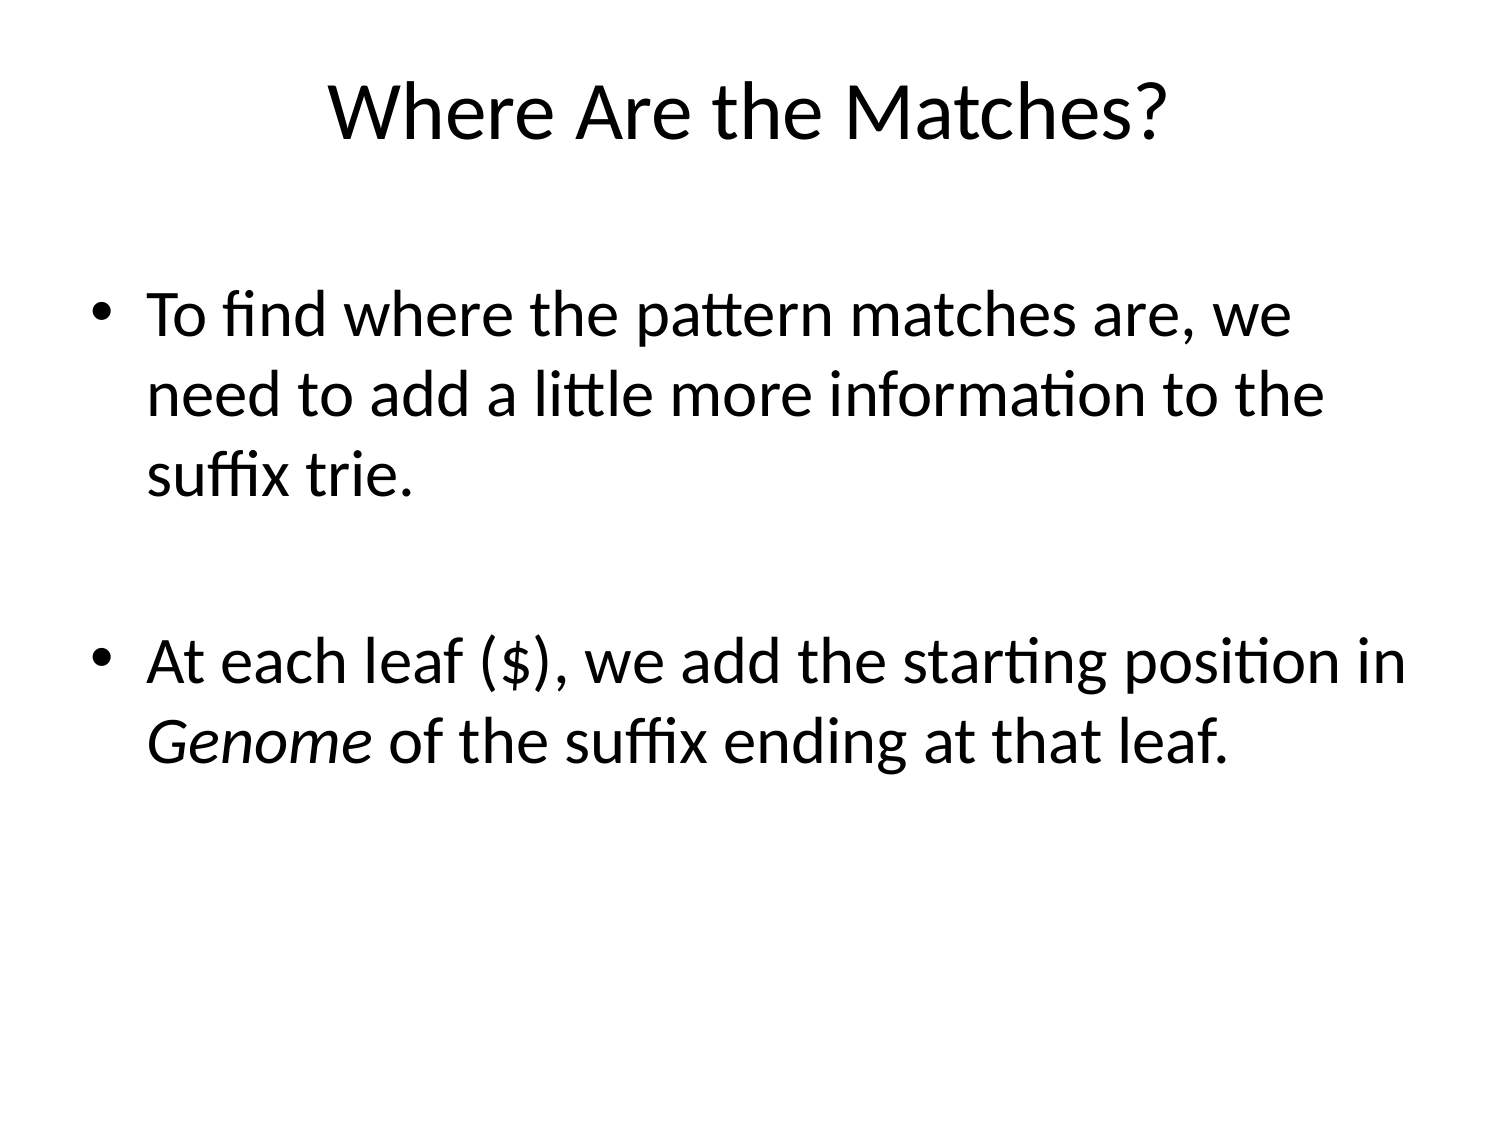

# Where Are the Matches?
To find where the pattern matches are, we need to add a little more information to the suffix trie.

At each leaf ($), we add the starting position in Genome of the suffix ending at that leaf.